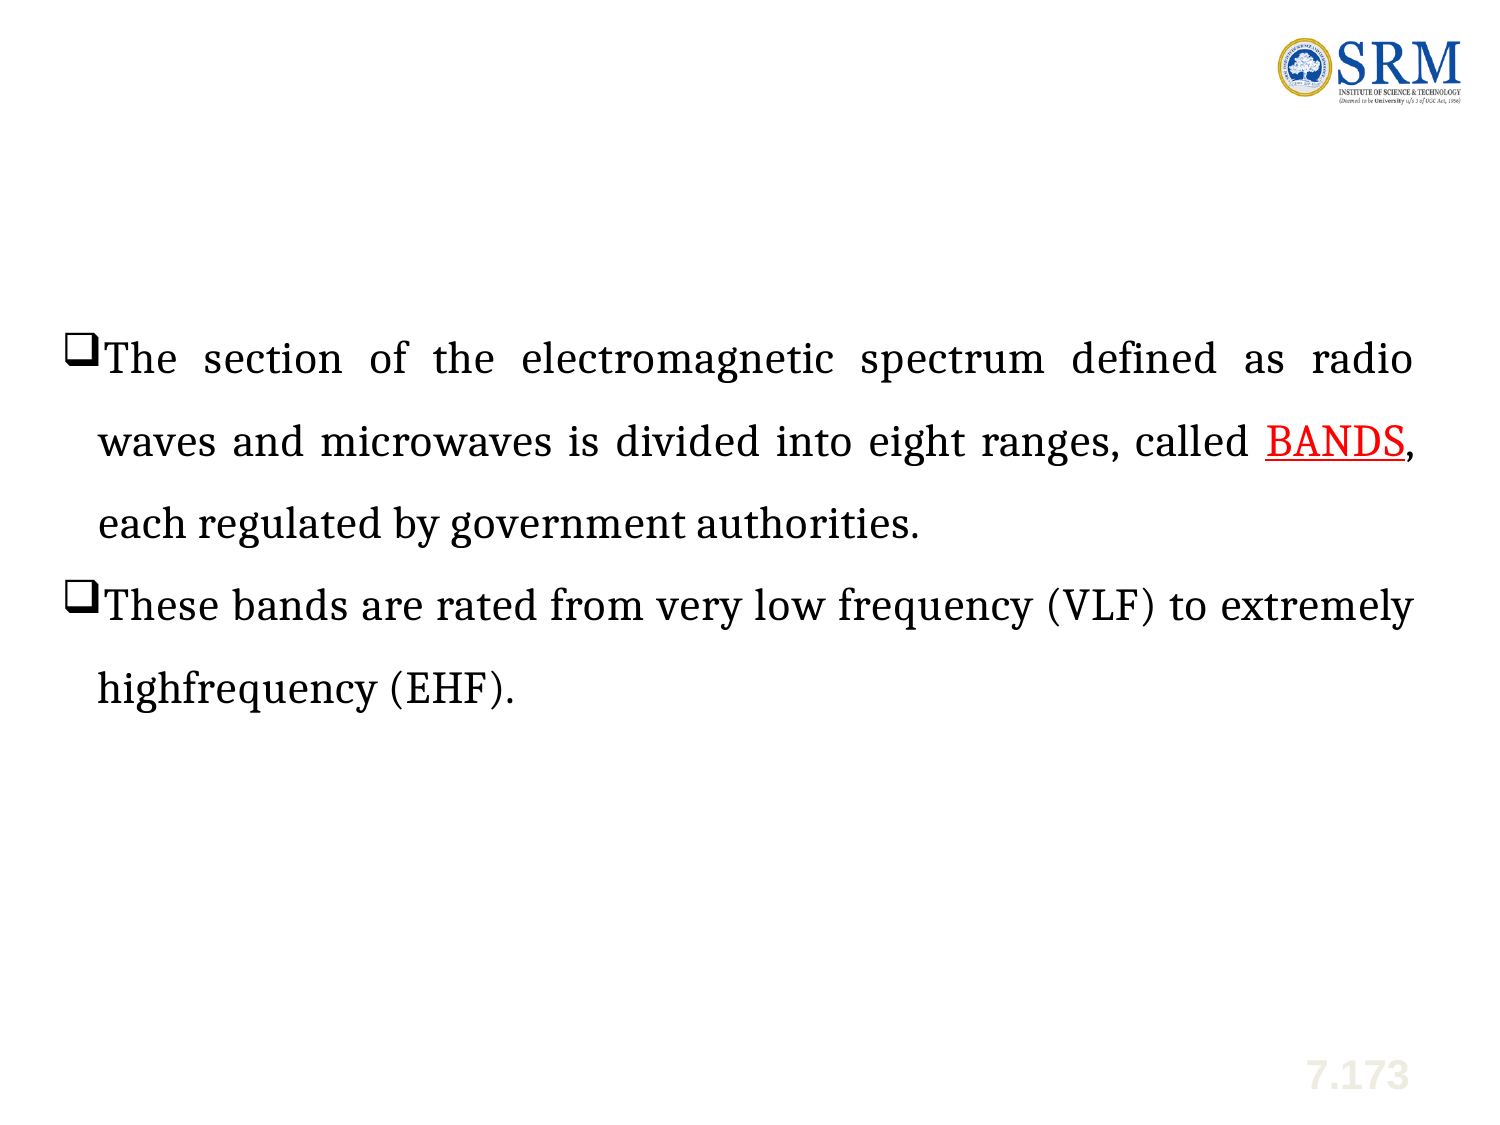

The section of the electromagnetic spectrum defined as radio waves and microwaves is divided into eight ranges, called BANDS, each regulated by government authorities.
These bands are rated from very low frequency (VLF) to extremely highfrequency (EHF).
7.173